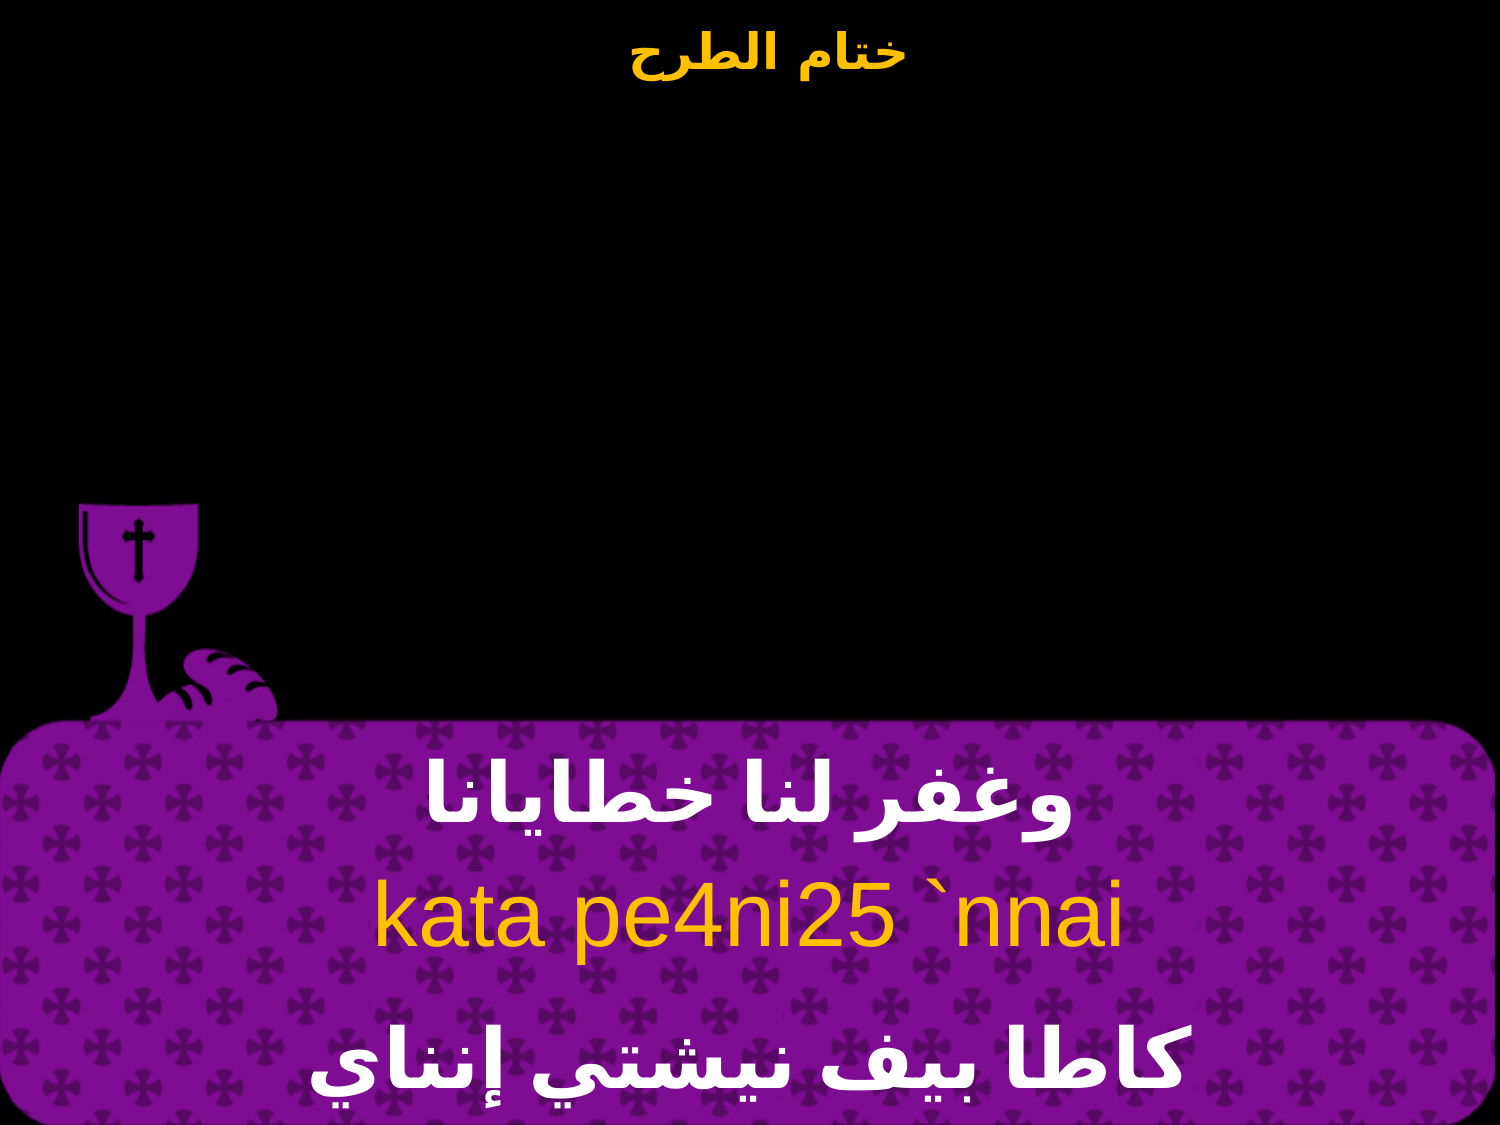

# وغفر لنا خطايانا
kata pe4ni25 `nnai
كاطا بيف نيشتي إنناي